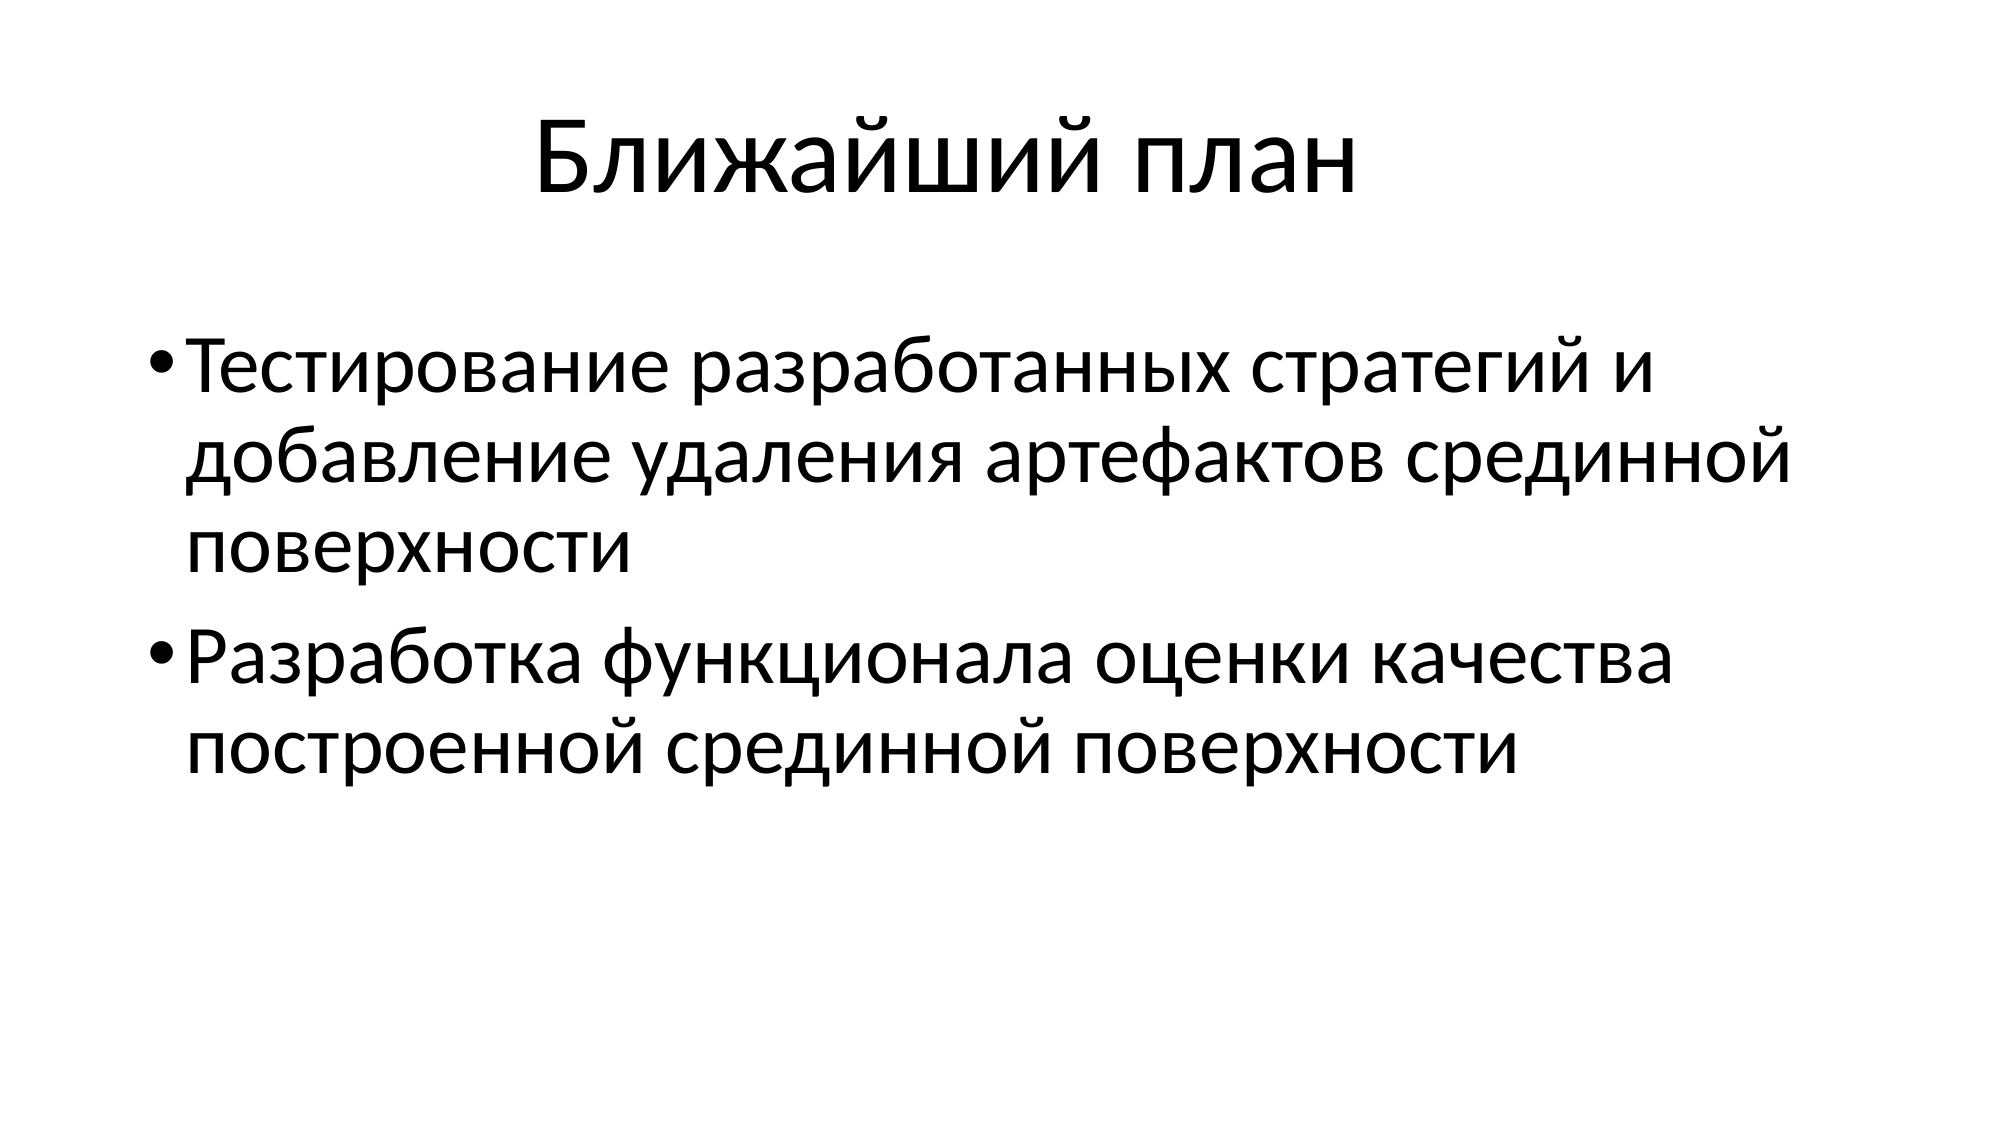

Ближайший план
Тестирование разработанных стратегий и добавление удаления артефактов срединной поверхности
Разработка функционала оценки качества построенной срединной поверхности